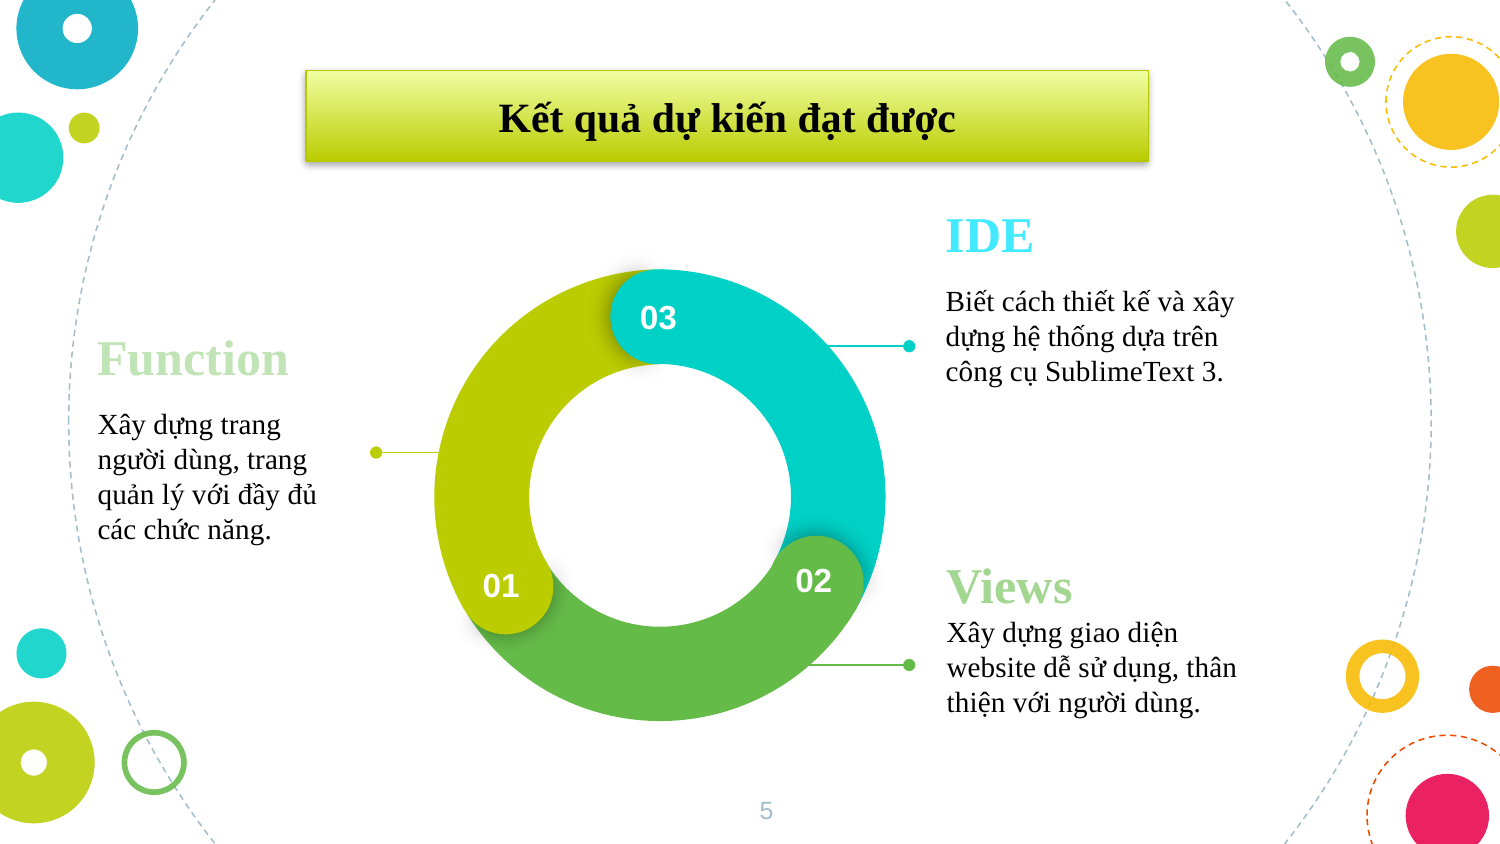

Kết quả dự kiến đạt được
IDE

Biết cách thiết kế và xây dựng hệ thống dựa trên công cụ SublimeText 3.

03

02
01
Function

Xây dựng trang người dùng, trang quản lý với đầy đủ các chức năng.
Views
Xây dựng giao diện website dễ sử dụng, thân thiện với người dùng.

5